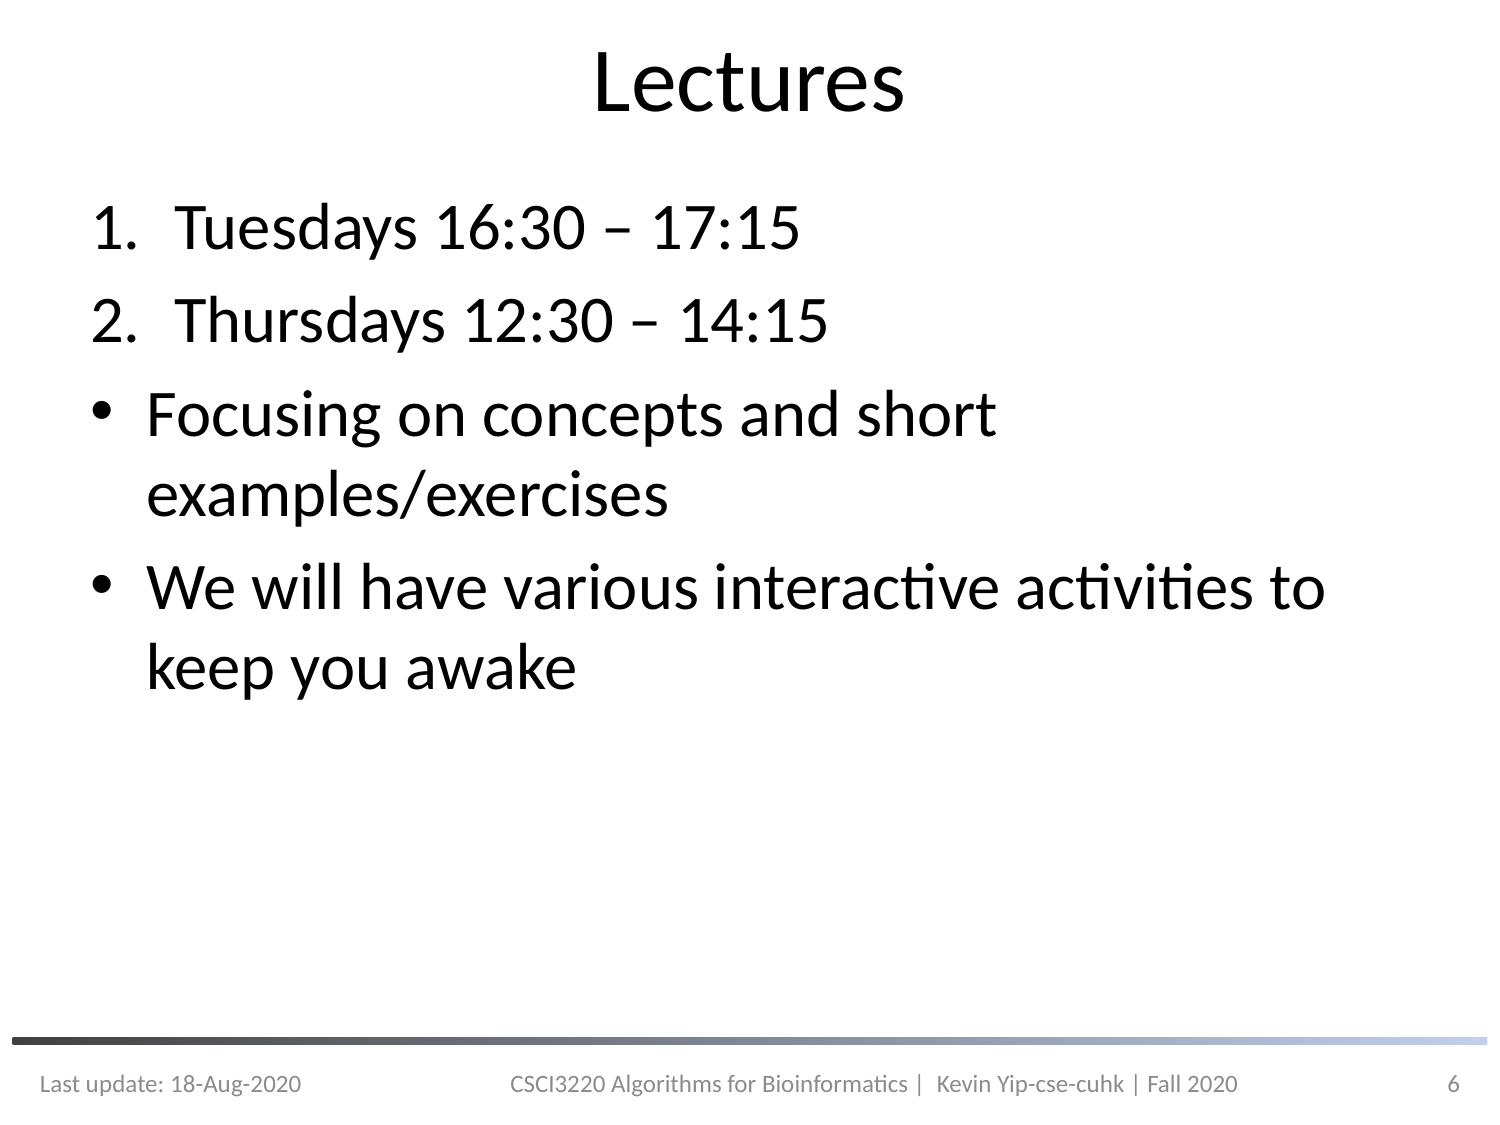

# Lectures
Tuesdays 16:30 – 17:15
Thursdays 12:30 – 14:15
Focusing on concepts and short examples/exercises
We will have various interactive activities to keep you awake
Last update: 18-Aug-2020
CSCI3220 Algorithms for Bioinformatics |  Kevin Yip-cse-cuhk | Fall 2020
6